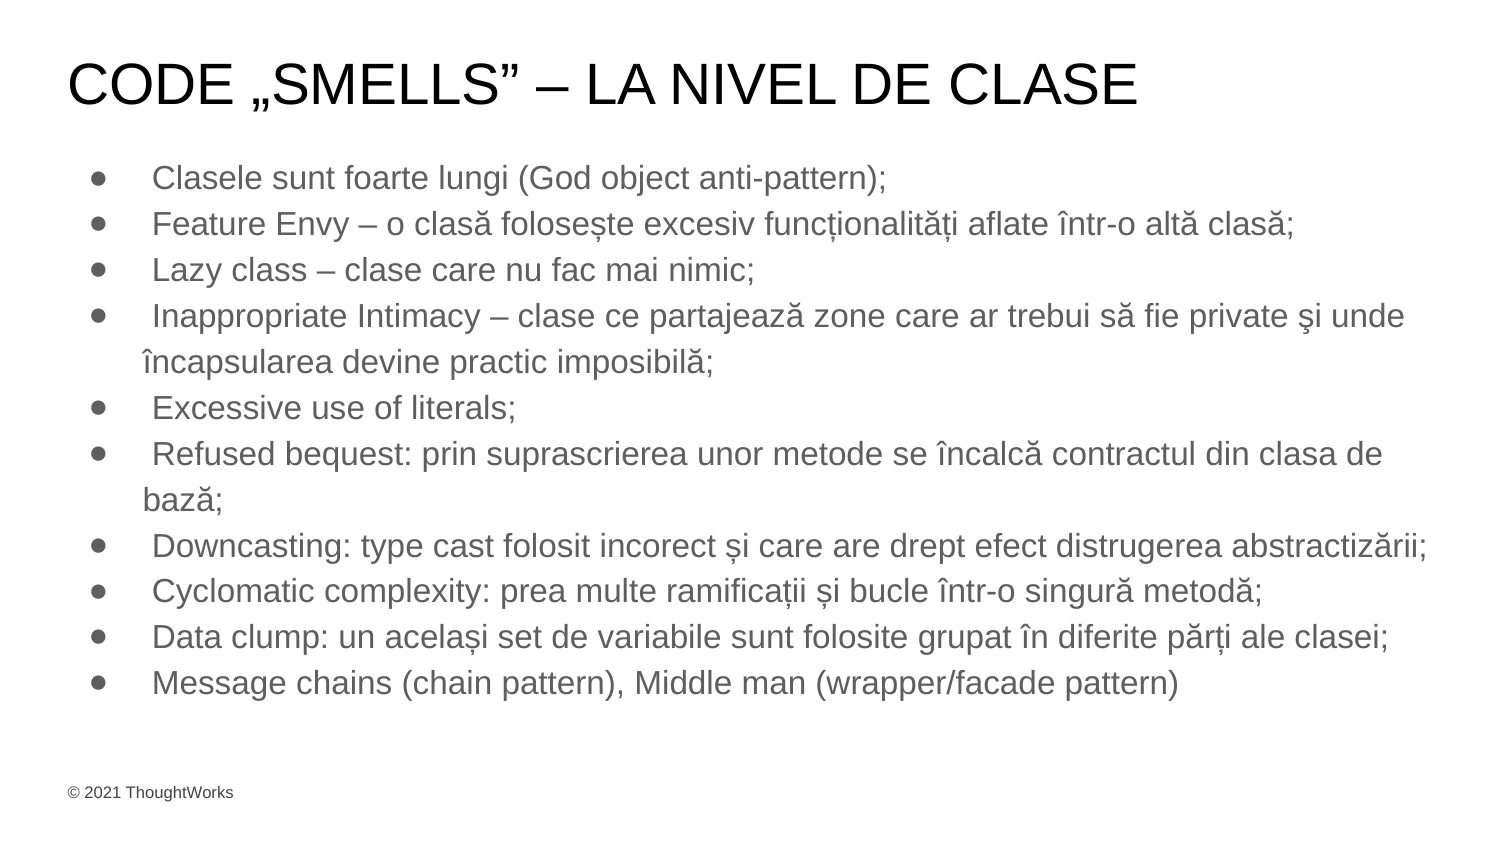

# CODE „SMELLS” – LA NIVEL DE CLASE
 Clasele sunt foarte lungi (God object anti-pattern);
 Feature Envy – o clasă folosește excesiv funcționalități aflate într-o altă clasă;
 Lazy class – clase care nu fac mai nimic;
 Inappropriate Intimacy – clase ce partajează zone care ar trebui să fie private şi unde încapsularea devine practic imposibilă;
 Excessive use of literals;
 Refused bequest: prin suprascrierea unor metode se încalcă contractul din clasa de bază;
 Downcasting: type cast folosit incorect și care are drept efect distrugerea abstractizării;
 Cyclomatic complexity: prea multe ramificații și bucle într-o singură metodă;
 Data clump: un același set de variabile sunt folosite grupat în diferite părți ale clasei;
 Message chains (chain pattern), Middle man (wrapper/facade pattern)
7